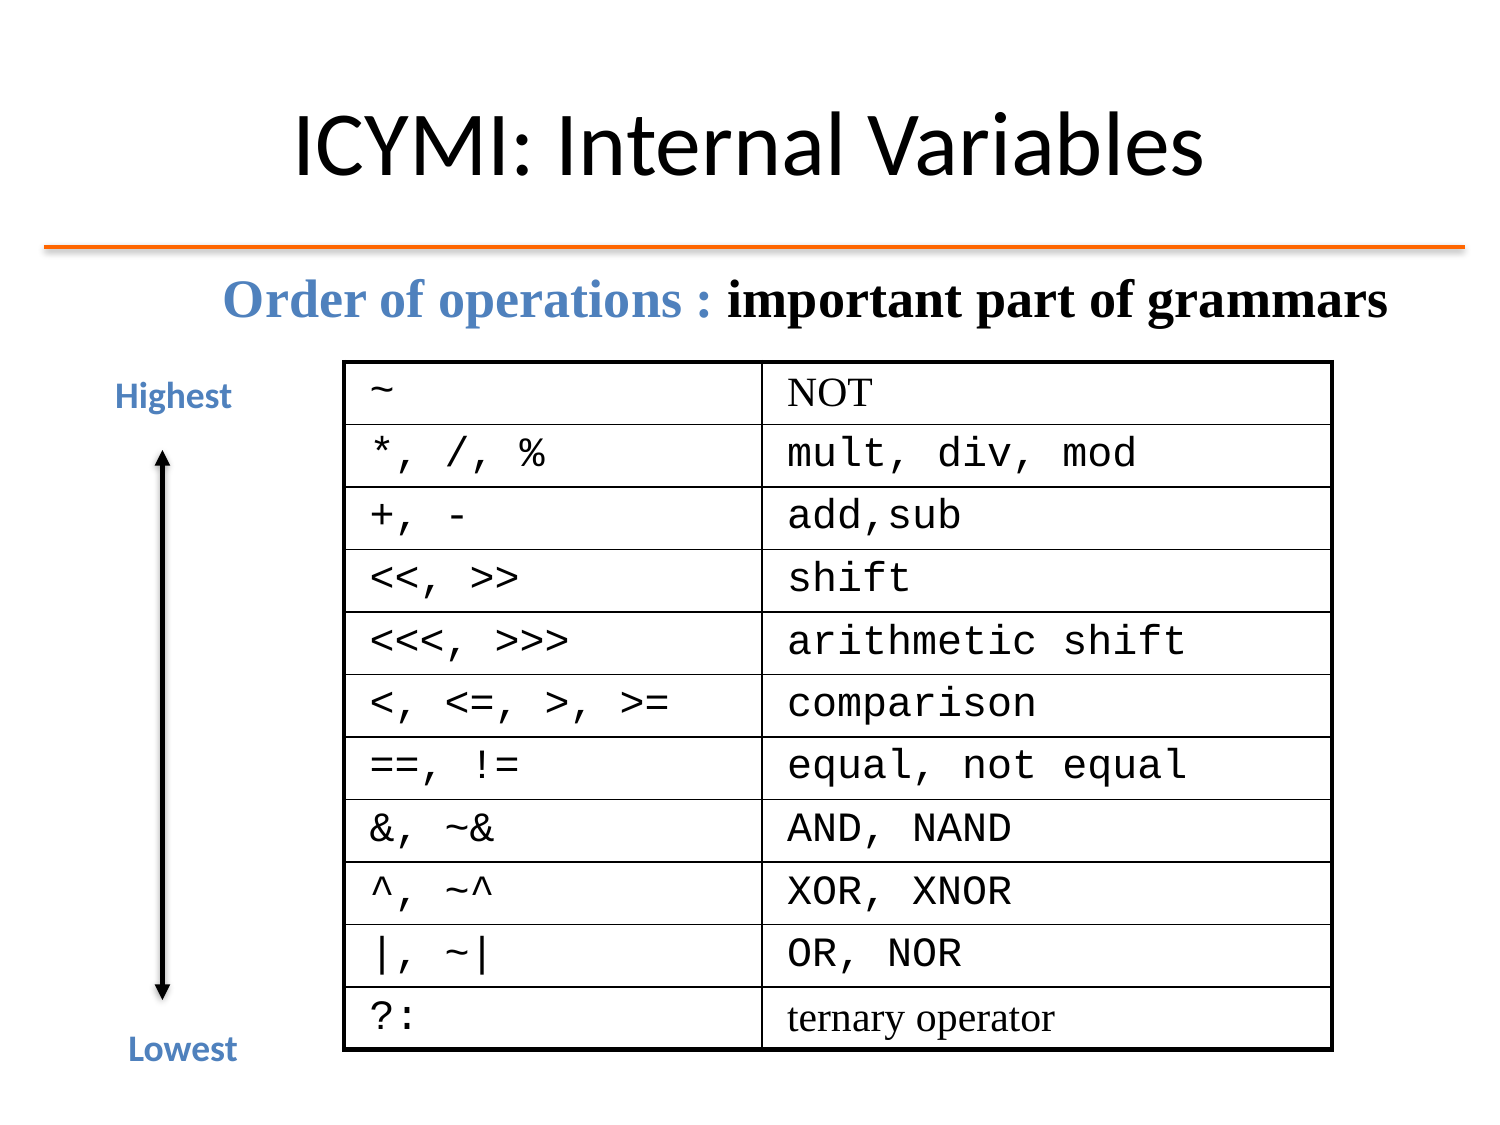

# ICYMI: Internal Variables

Order of operations : important part of grammars
| ~ | NOT |
| --- | --- |
| \*, /, % | mult, div, mod |
| +, - | add,sub |
| <<, >> | shift |
| <<<, >>> | arithmetic shift |
| <, <=, >, >= | comparison |
| ==, != | equal, not equal |
| &, ~& | AND, NAND |
| ^, ~^ | XOR, XNOR |
| |, ~| | OR, NOR |
| ?: | ternary operator |
Highest

Lowest